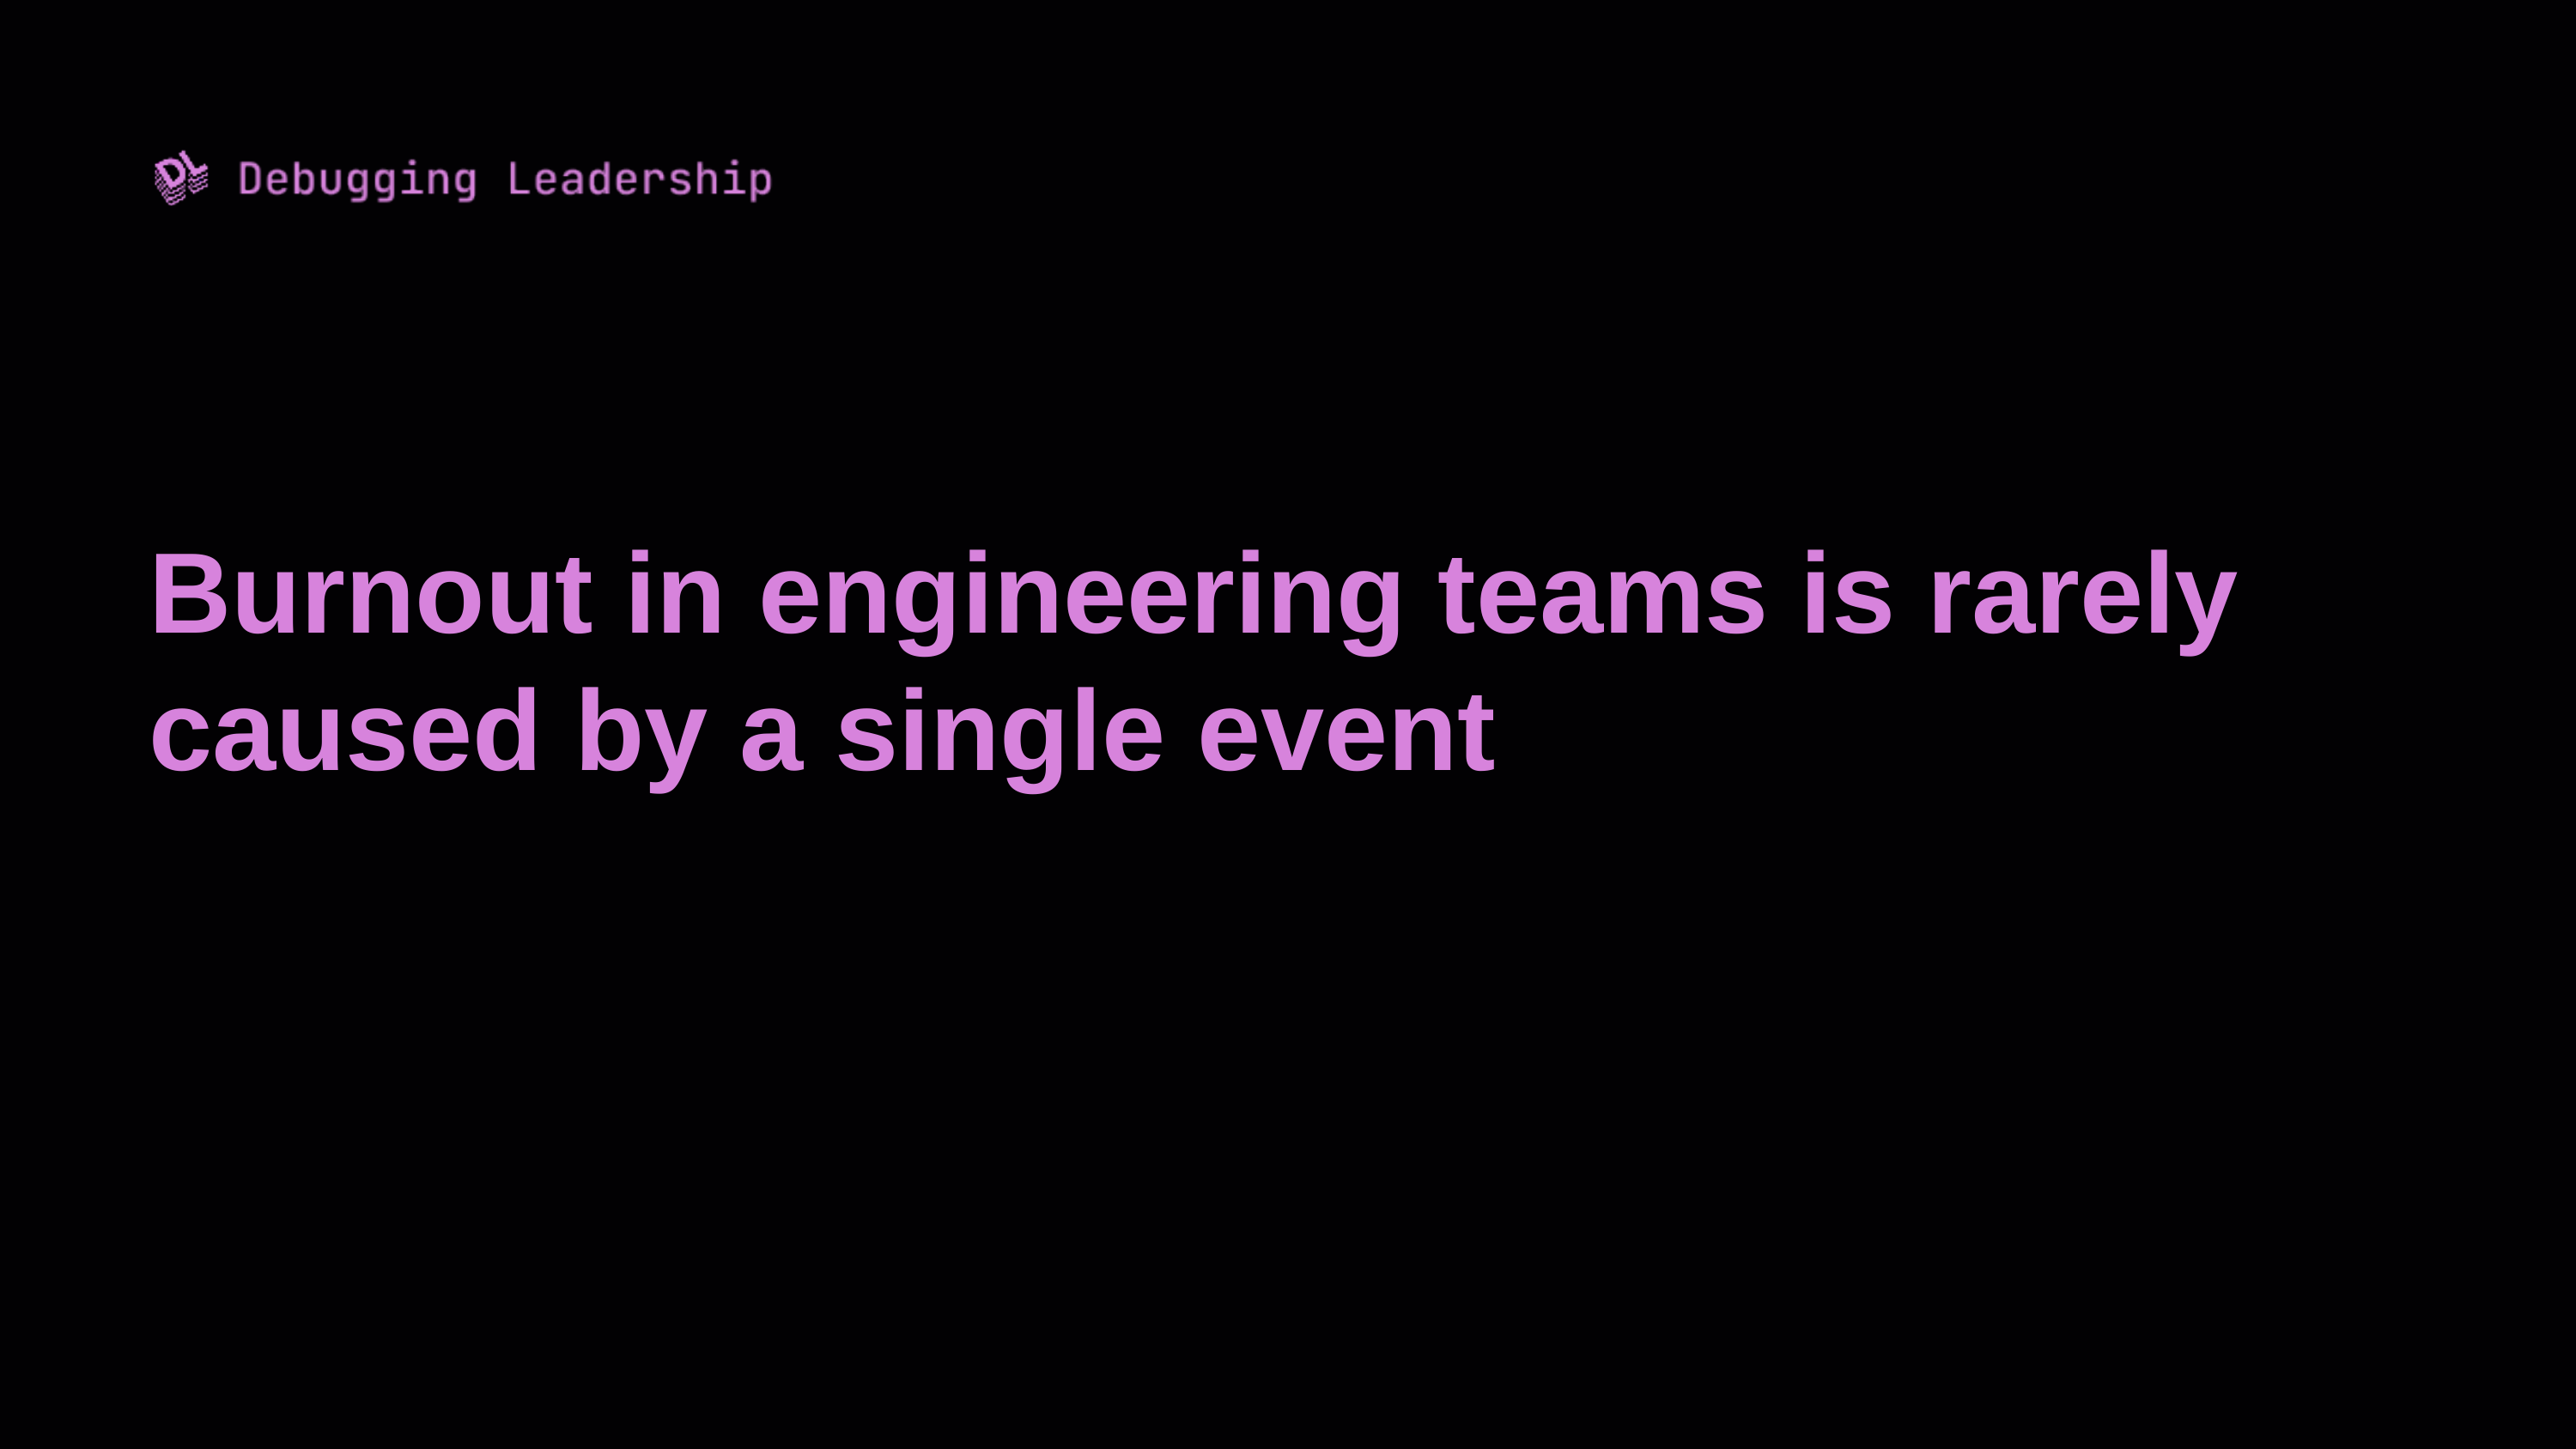

Burnout in engineering teams is rarely caused by a single event